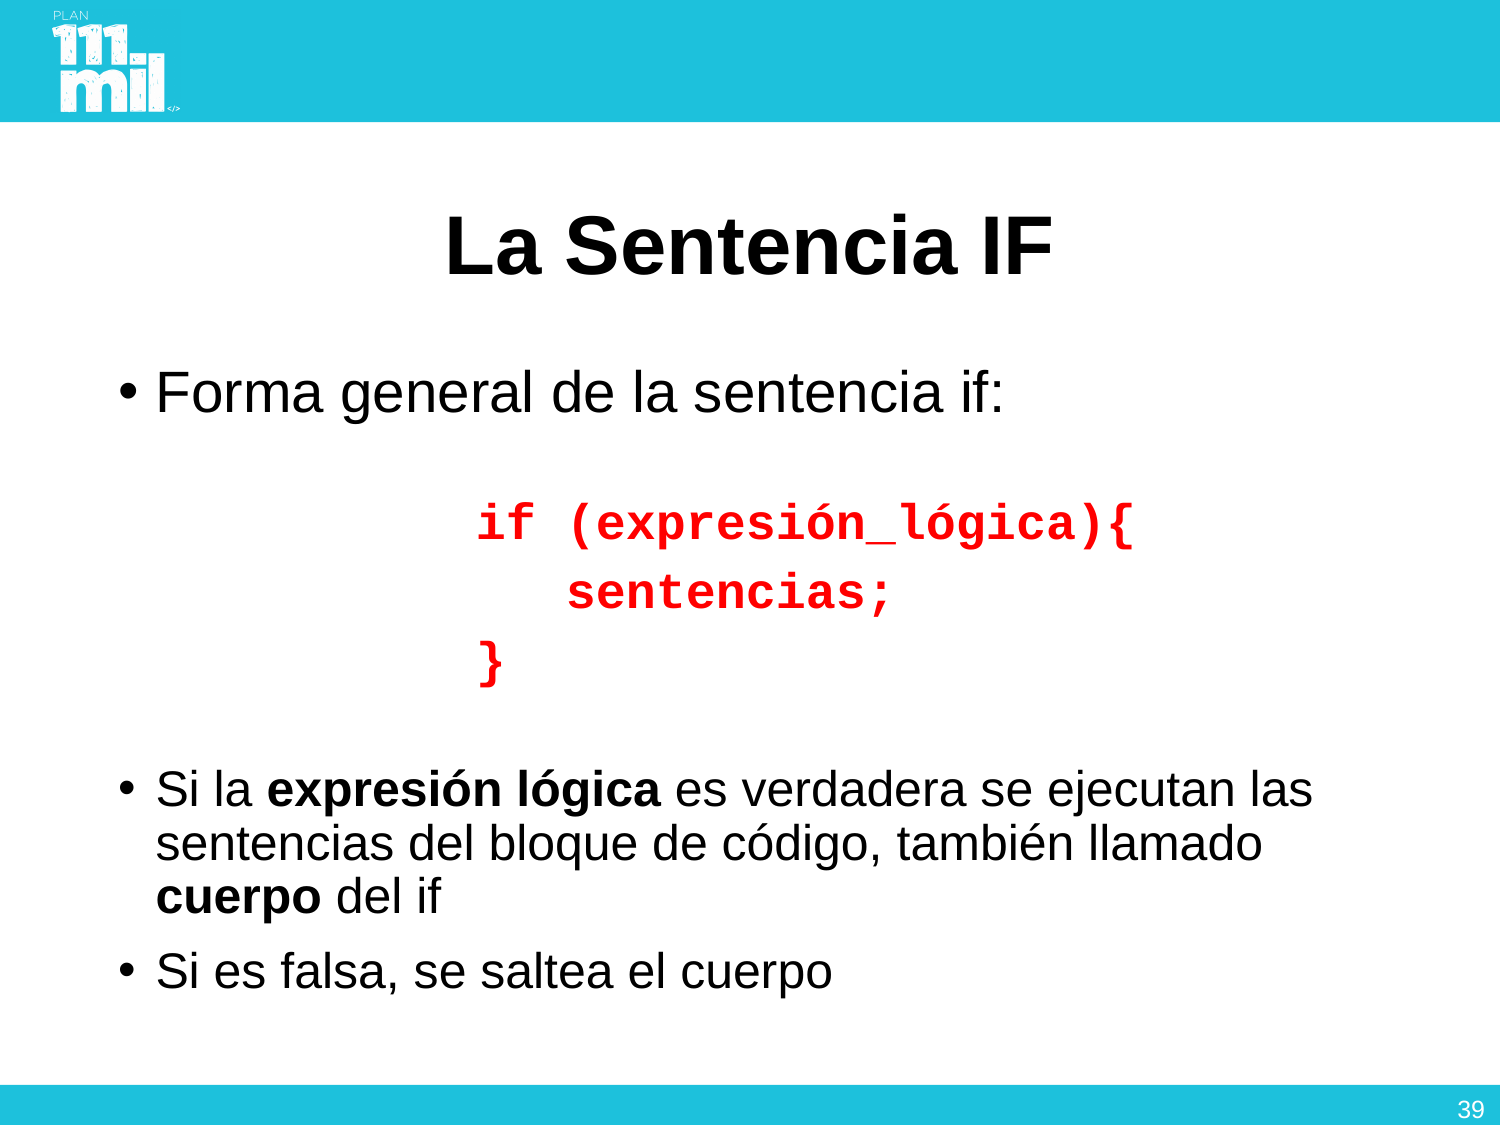

# La Sentencia IF
if (expresión_lógica){
   sentencias;
}
Forma general de la sentencia if:

Si la expresión lógica es verdadera se ejecutan las sentencias del bloque de código, también llamado cuerpo del if
Si es falsa, se saltea el cuerpo

39